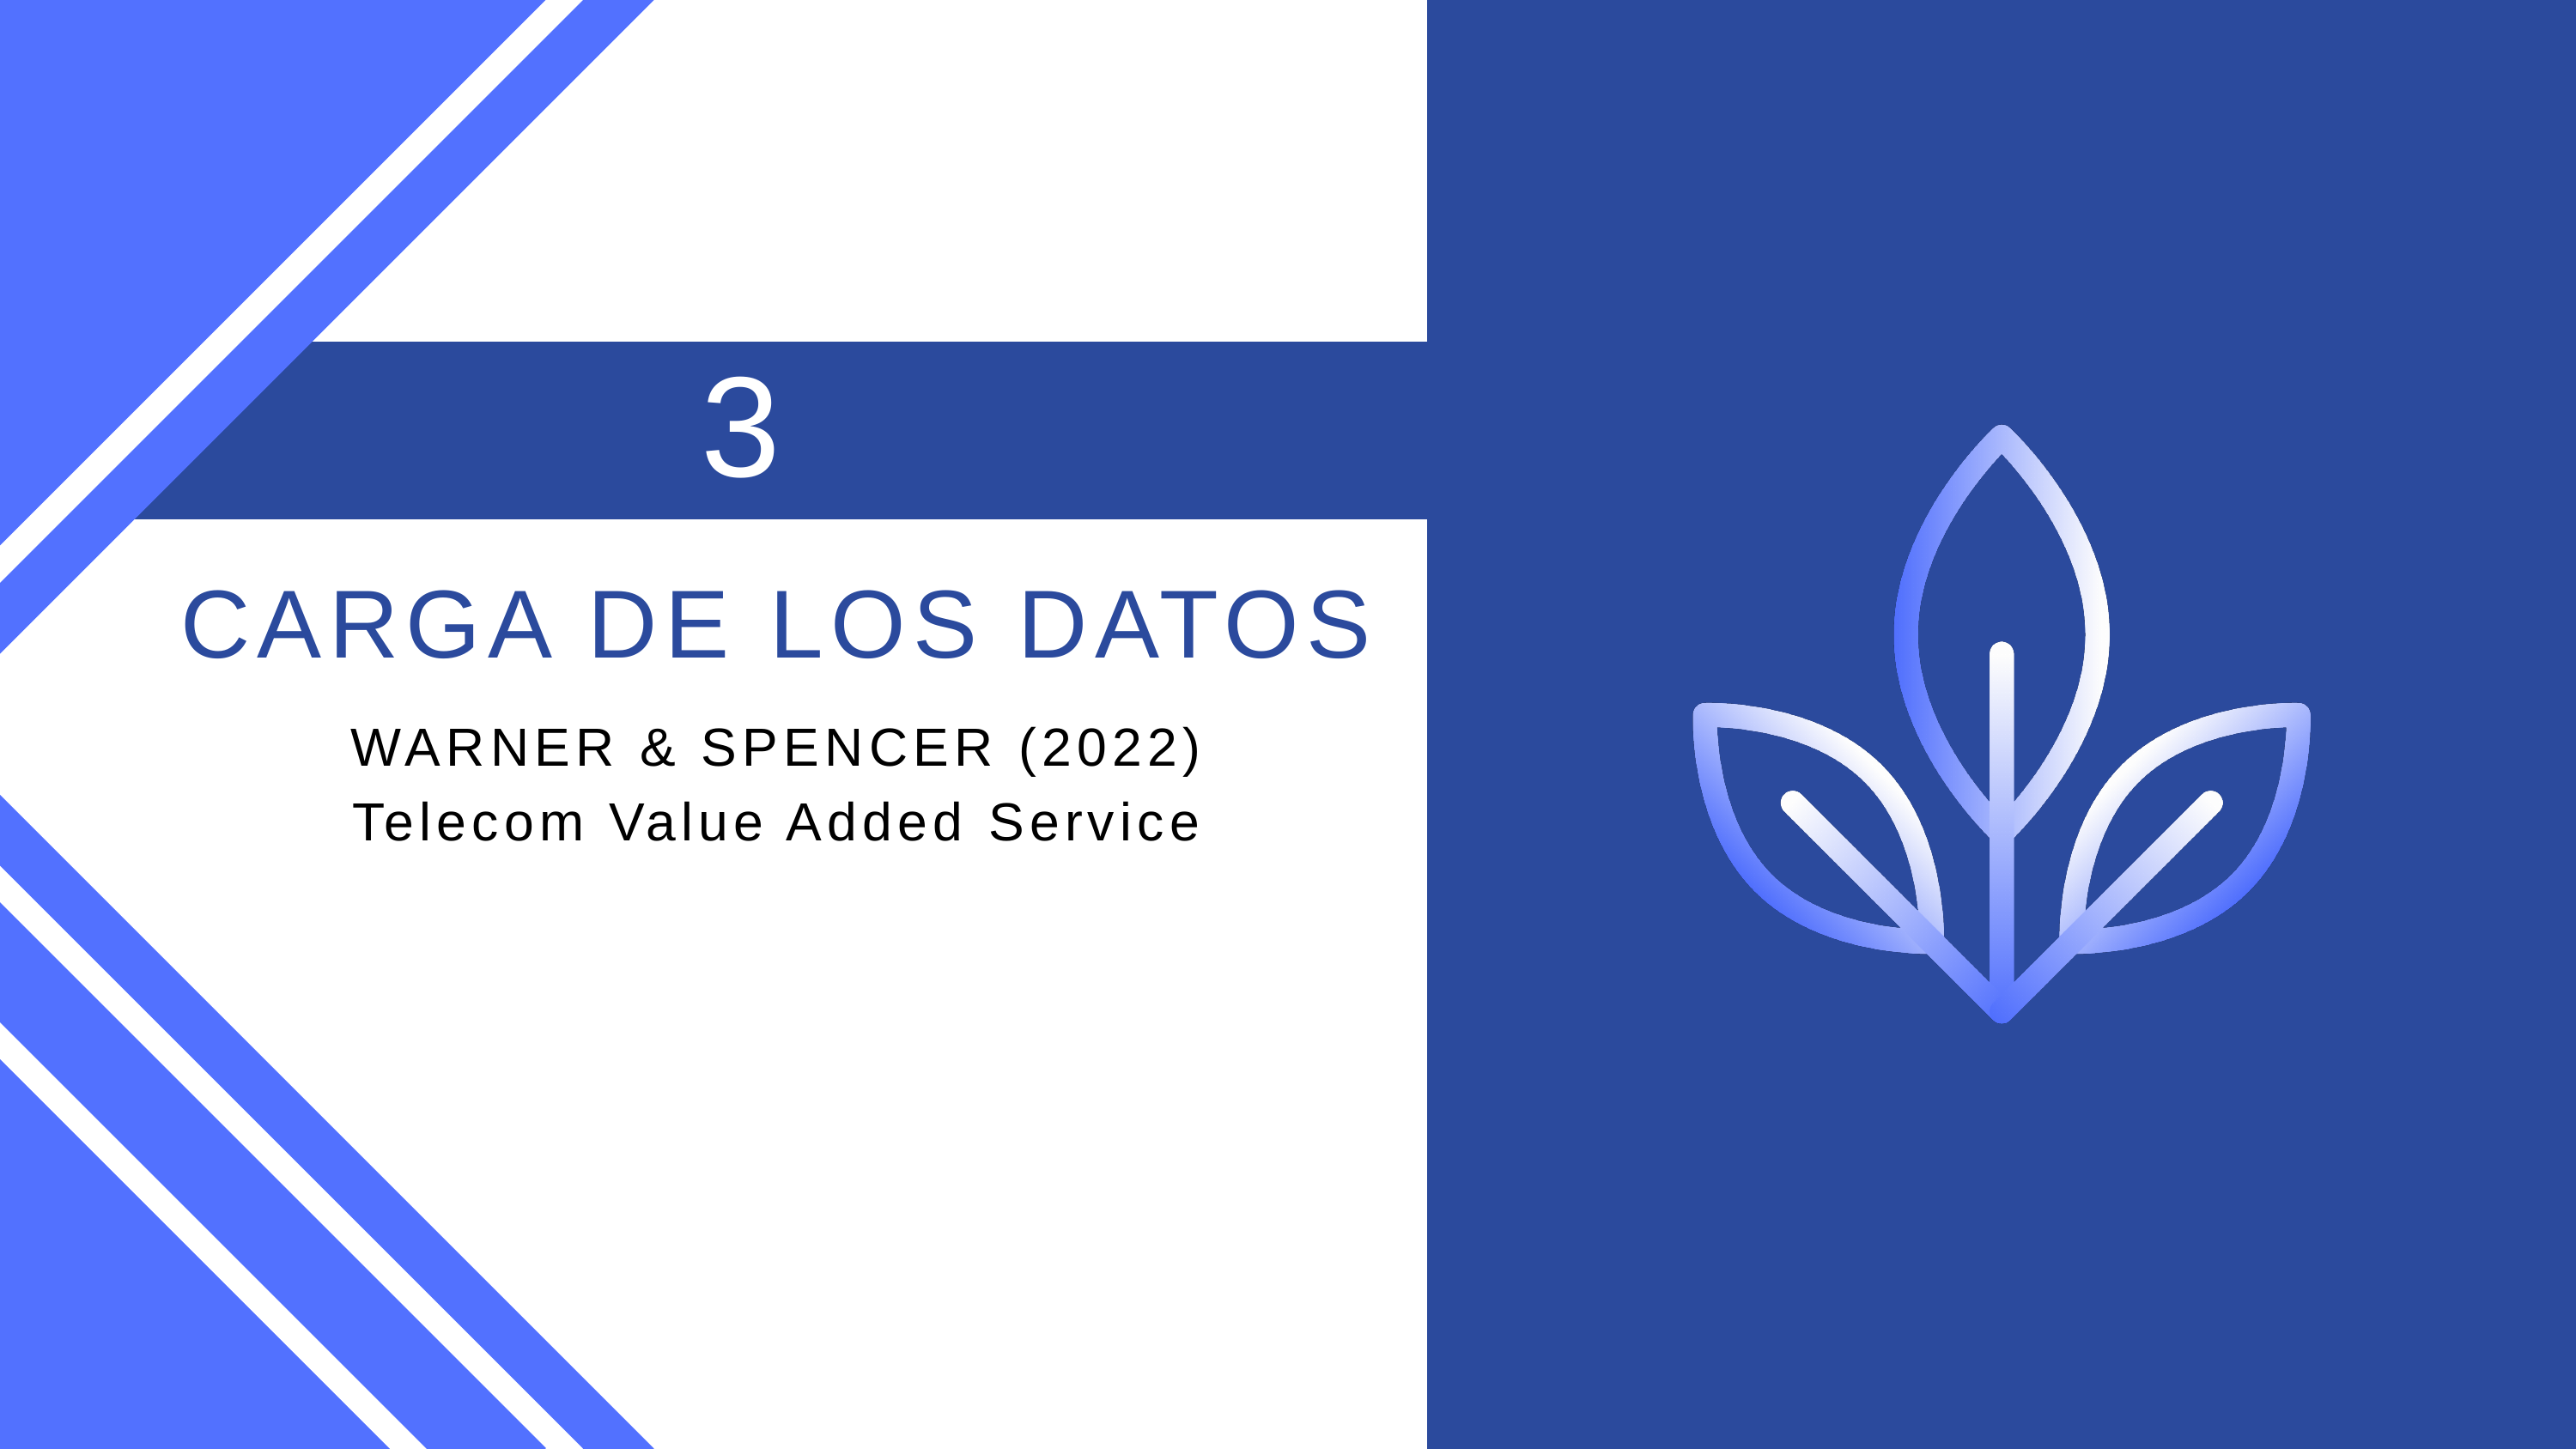

3

CARGA DE LOS DATOS
WARNER & SPENCER (2022)
Telecom Value Added Service